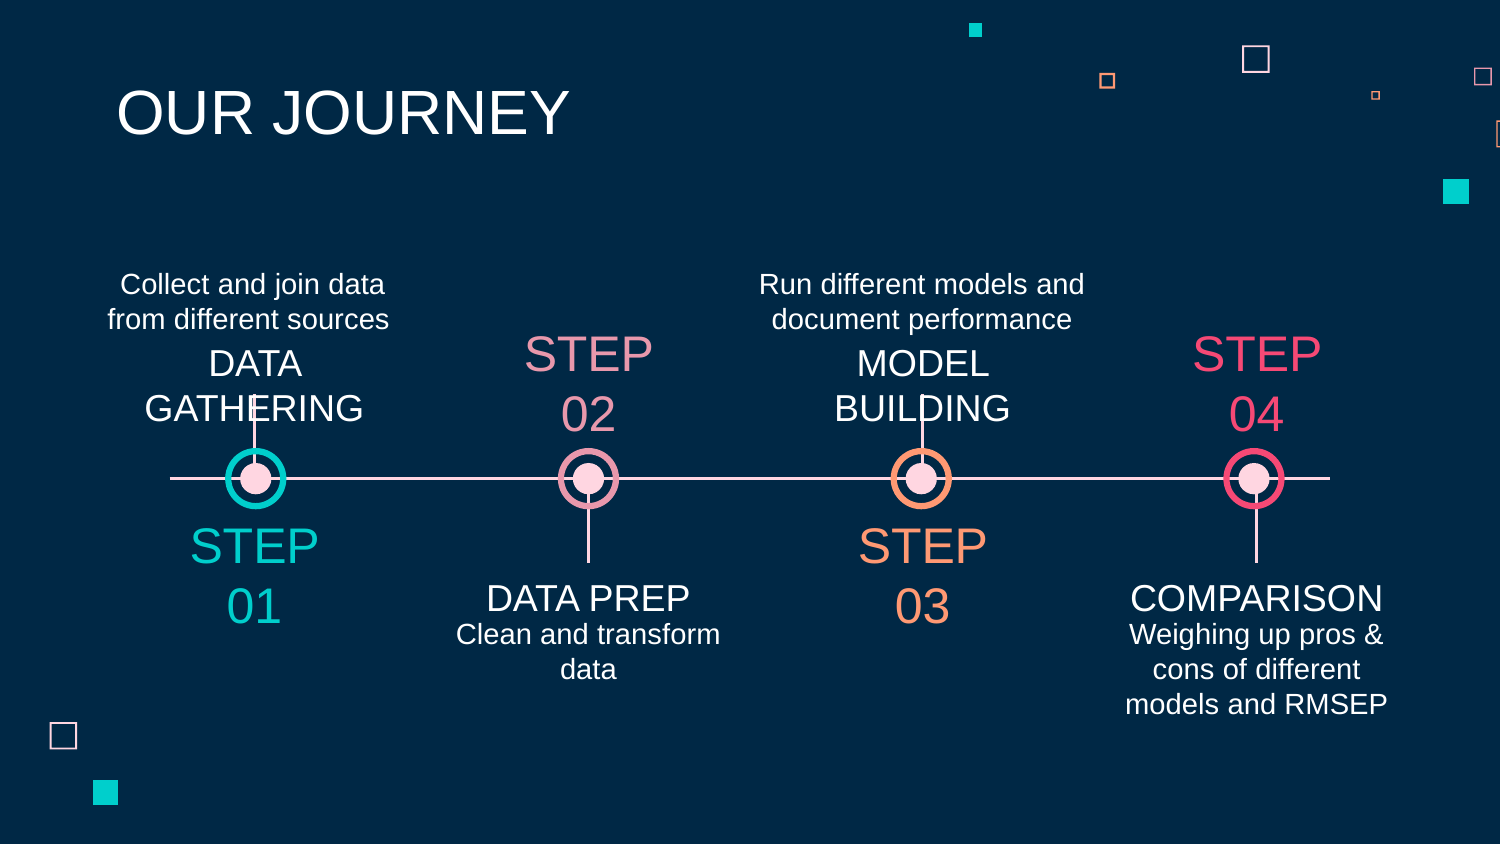

# OUR JOURNEY
Collect and join data from different sources
Run different models and document performance
DATA GATHERING
MODEL BUILDING
STEP 02
STEP 04

STEP 01
STEP 03
DATA PREP
COMPARISON
Weighing up pros & cons of different models and RMSEP

Clean and transform data